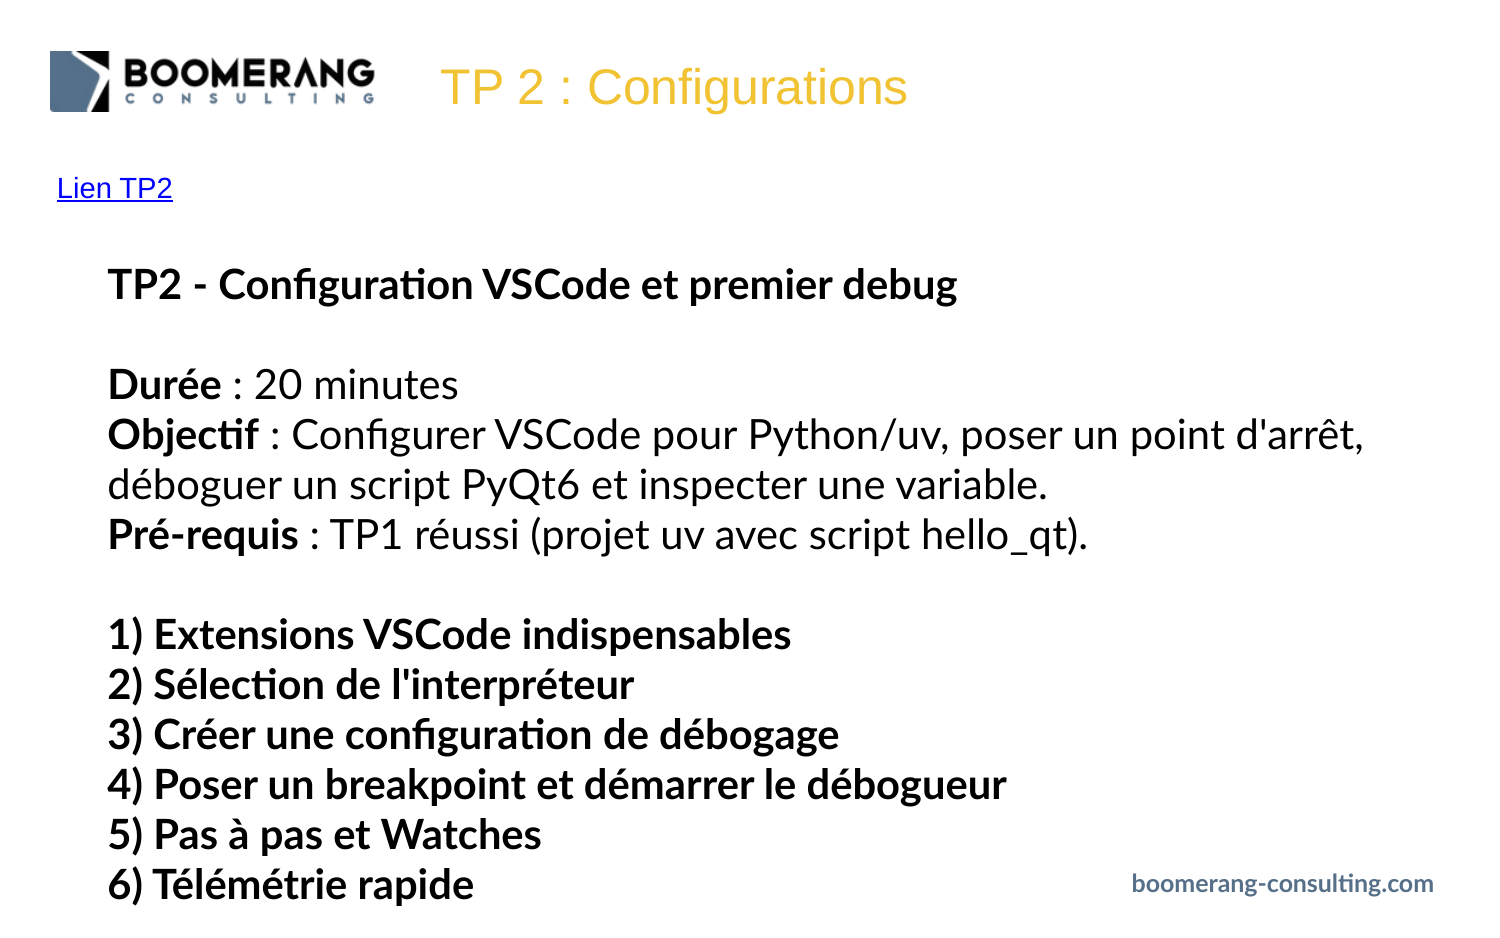

# TP 2 : Configurations
Lien TP2
TP2 - Configuration VSCode et premier debug
Durée : 20 minutes
Objectif : Configurer VSCode pour Python/uv, poser un point d'arrêt, déboguer un script PyQt6 et inspecter une variable.
Pré-requis : TP1 réussi (projet uv avec script hello_qt).
1) Extensions VSCode indispensables
2) Sélection de l'interpréteur
3) Créer une configuration de débogage
4) Poser un breakpoint et démarrer le débogueur
5) Pas à pas et Watches
6) Télémétrie rapide